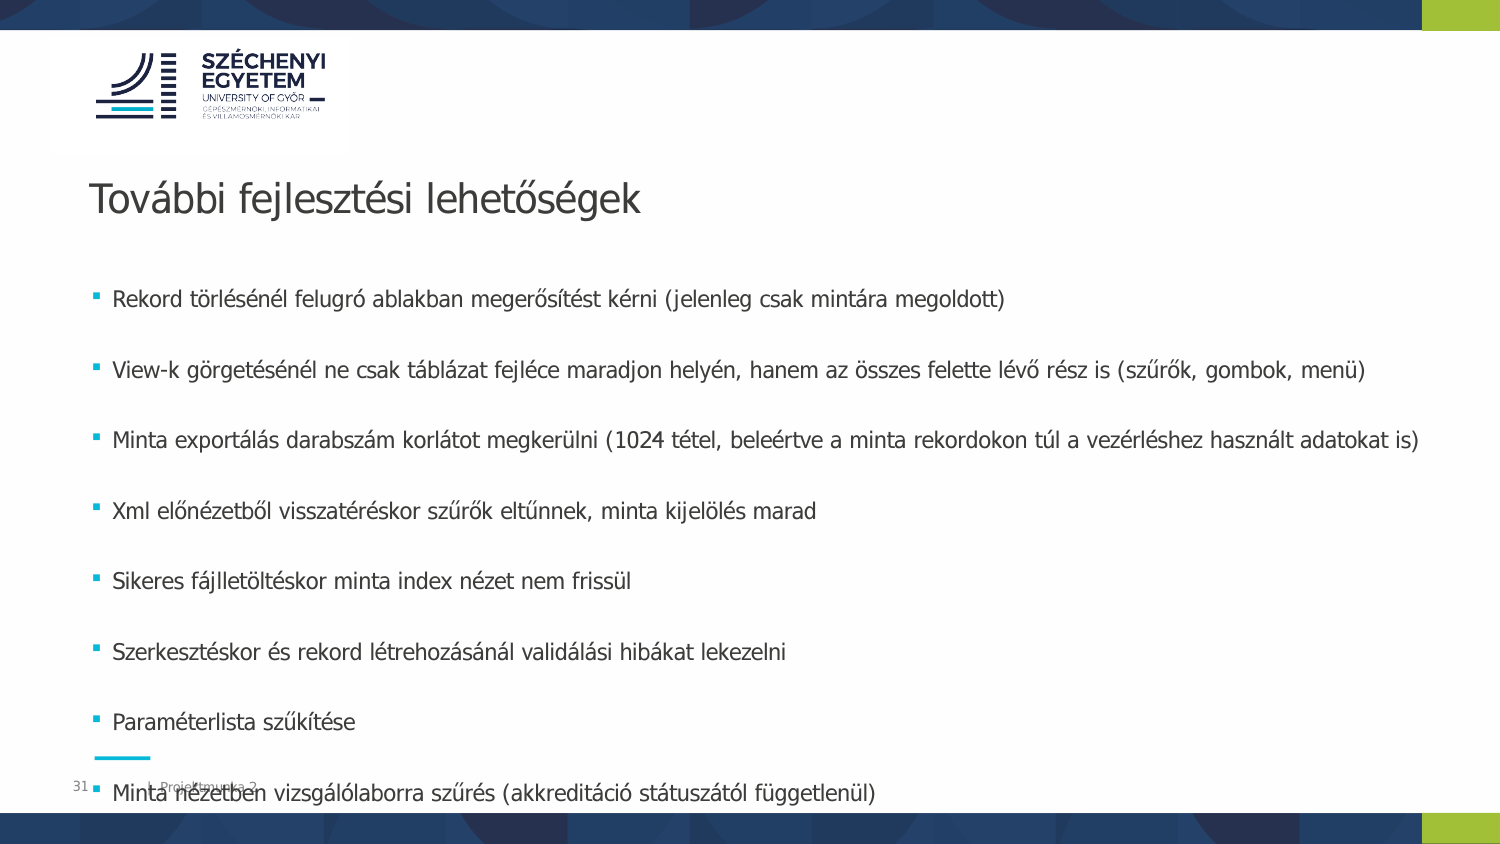

További fejlesztési lehetőségek
Rekord törlésénél felugró ablakban megerősítést kérni (jelenleg csak mintára megoldott)

View-k görgetésénél ne csak táblázat fejléce maradjon helyén, hanem az összes felette lévő rész is (szűrők, gombok, menü)

Minta exportálás darabszám korlátot megkerülni (1024 tétel, beleértve a minta rekordokon túl a vezérléshez használt adatokat is)

Xml előnézetből visszatéréskor szűrők eltűnnek, minta kijelölés marad

Sikeres fájlletöltéskor minta index nézet nem frissül

Szerkesztéskor és rekord létrehozásánál validálási hibákat lekezelni

Paraméterlista szűkítése

Minta nézetben vizsgálólaborra szűrés (akkreditáció státuszától függetlenül)

Felhasználókat és jogosultságokat kezelő rendszer kialakítása.